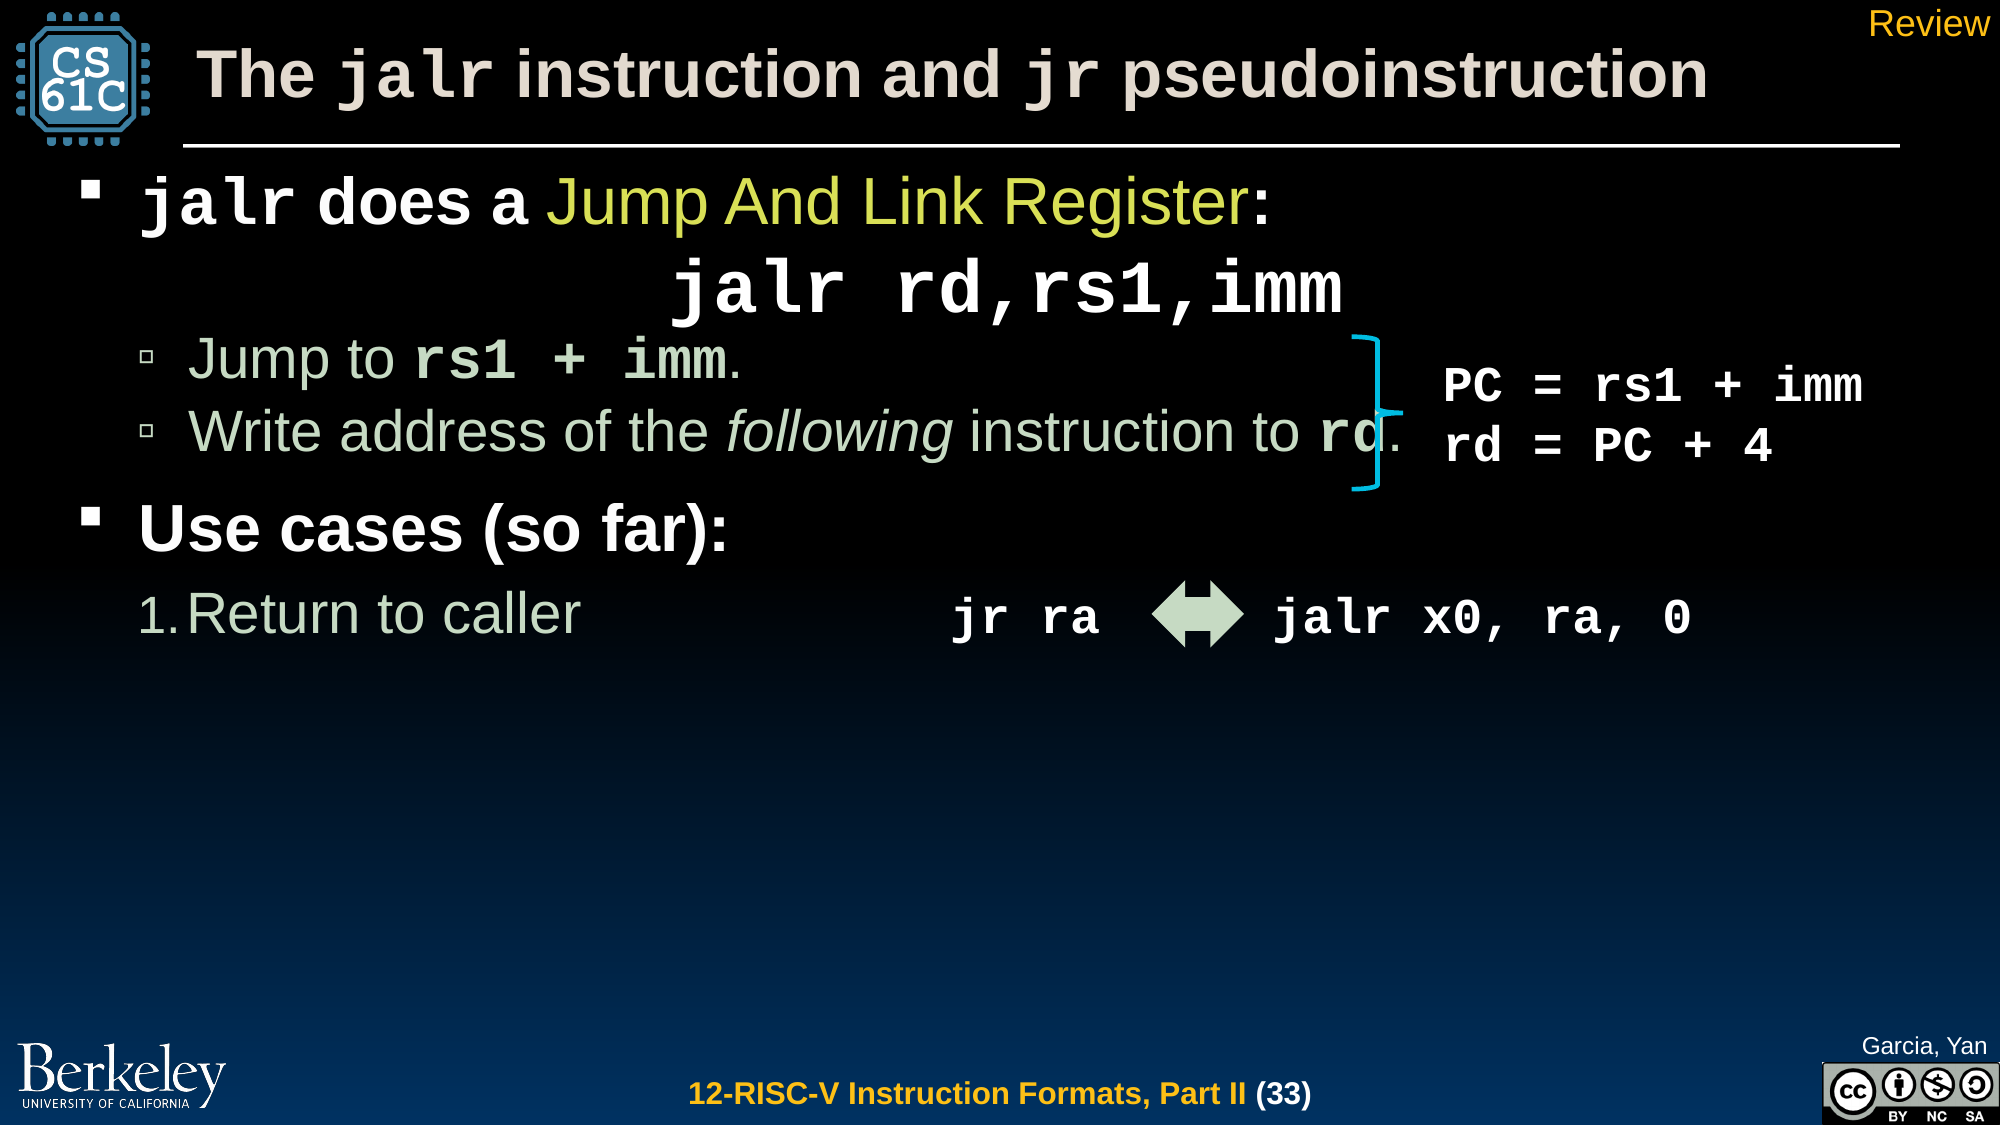

Review
# The jalr instruction and jr pseudoinstruction
jalr does a Jump And Link Register:
jalr rd,rs1,imm
Jump to rs1 + imm.
Write address of the following instruction to rd.
Use cases (so far):
Return to caller

PC = rs1 + imm
rd = PC + 4

jr ra
jalr x0, ra, 0